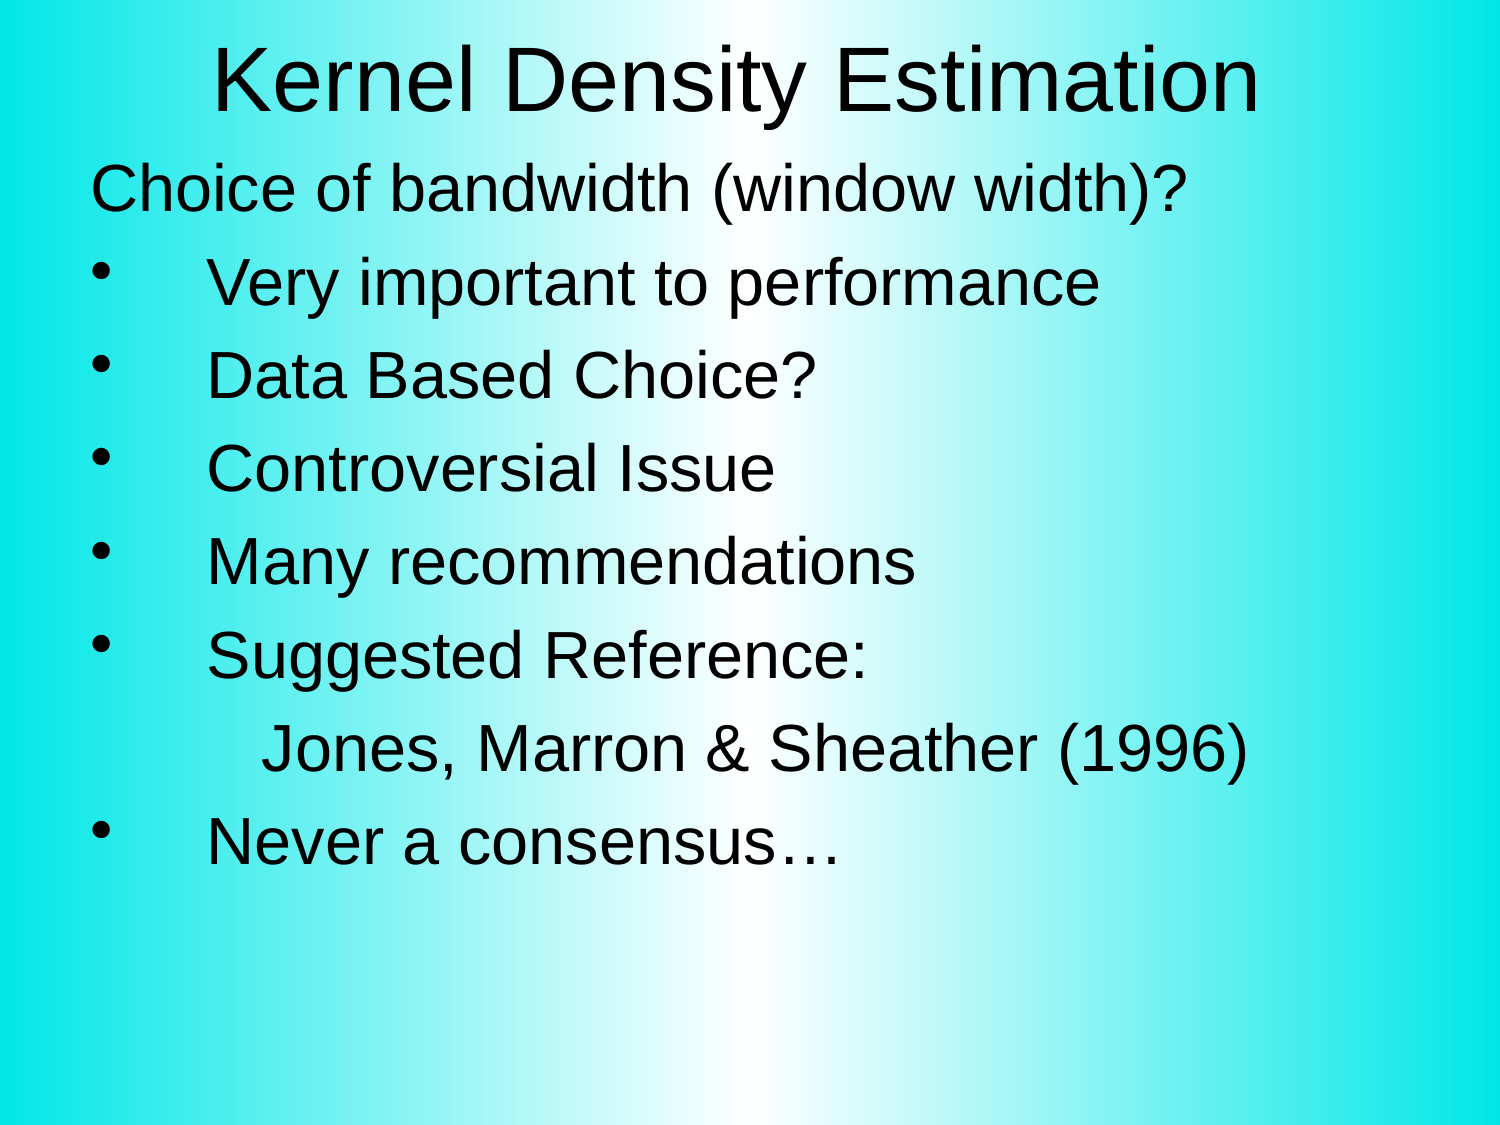

# Kernel Density Estimation
Choice of bandwidth (window width)?
Very important to performance
Data Based Choice?
Controversial Issue
Many recommendations
Suggested Reference:
Jones, Marron & Sheather (1996)
Never a consensus…